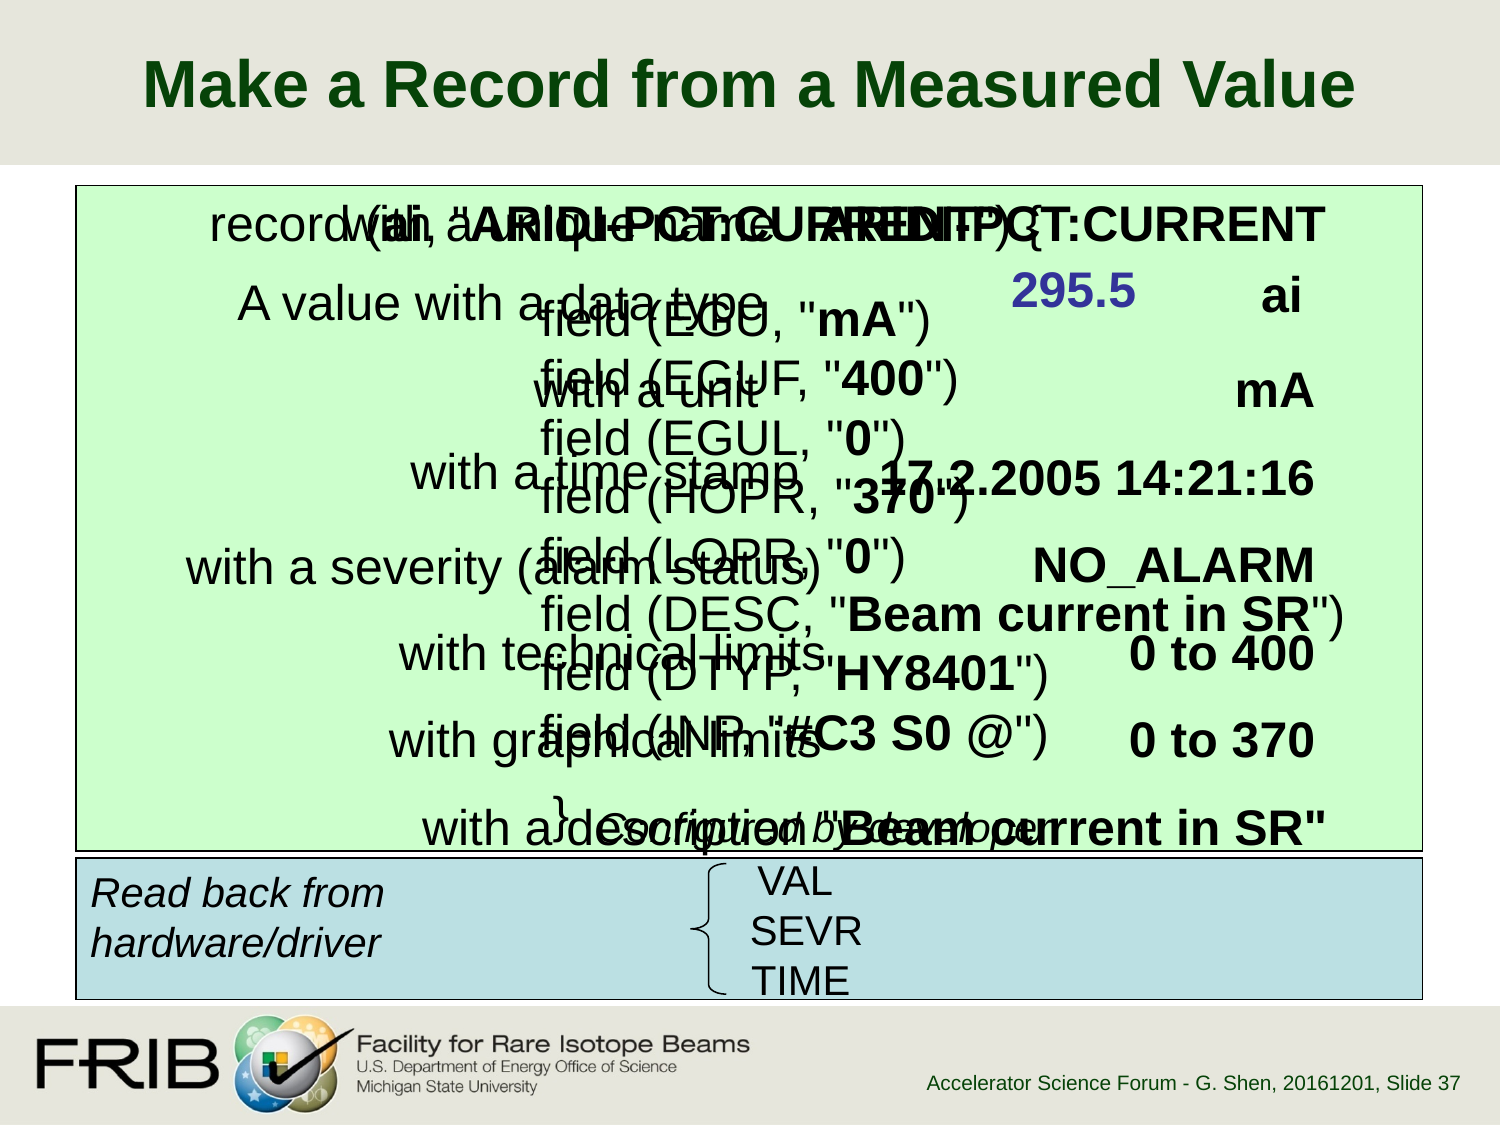

# Make a Record from a Measured Value

record (ai, "ARIDI-PCT:CURRENT") {
with a unique name   ARIDI-PCT:CURRENT
	Configured by developer
295.5
ai
A value with a data type
field (EGU, "mA")
field (EGUF, "400")
field (EGUL, "0")
with a unit                                  mA
with a time stamp
17.2.2005 14:21:16
field (HOPR, "370")
field (LOPR, "0")
NO_ALARM
with a severity (alarm status)
field (DESC, "Beam current in SR")
with technical limits	                    0 to 400
field (DTYP, "HY8401")
field (INP, "#C3 S0 @")
with graphical limits		          0 to 370
}
with a description "Beam current in SR"
Read back from
hardware/driver

        VAL
          SEVR
         TIME
Accelerator Science Forum - G. Shen, 20161201
, Slide 37